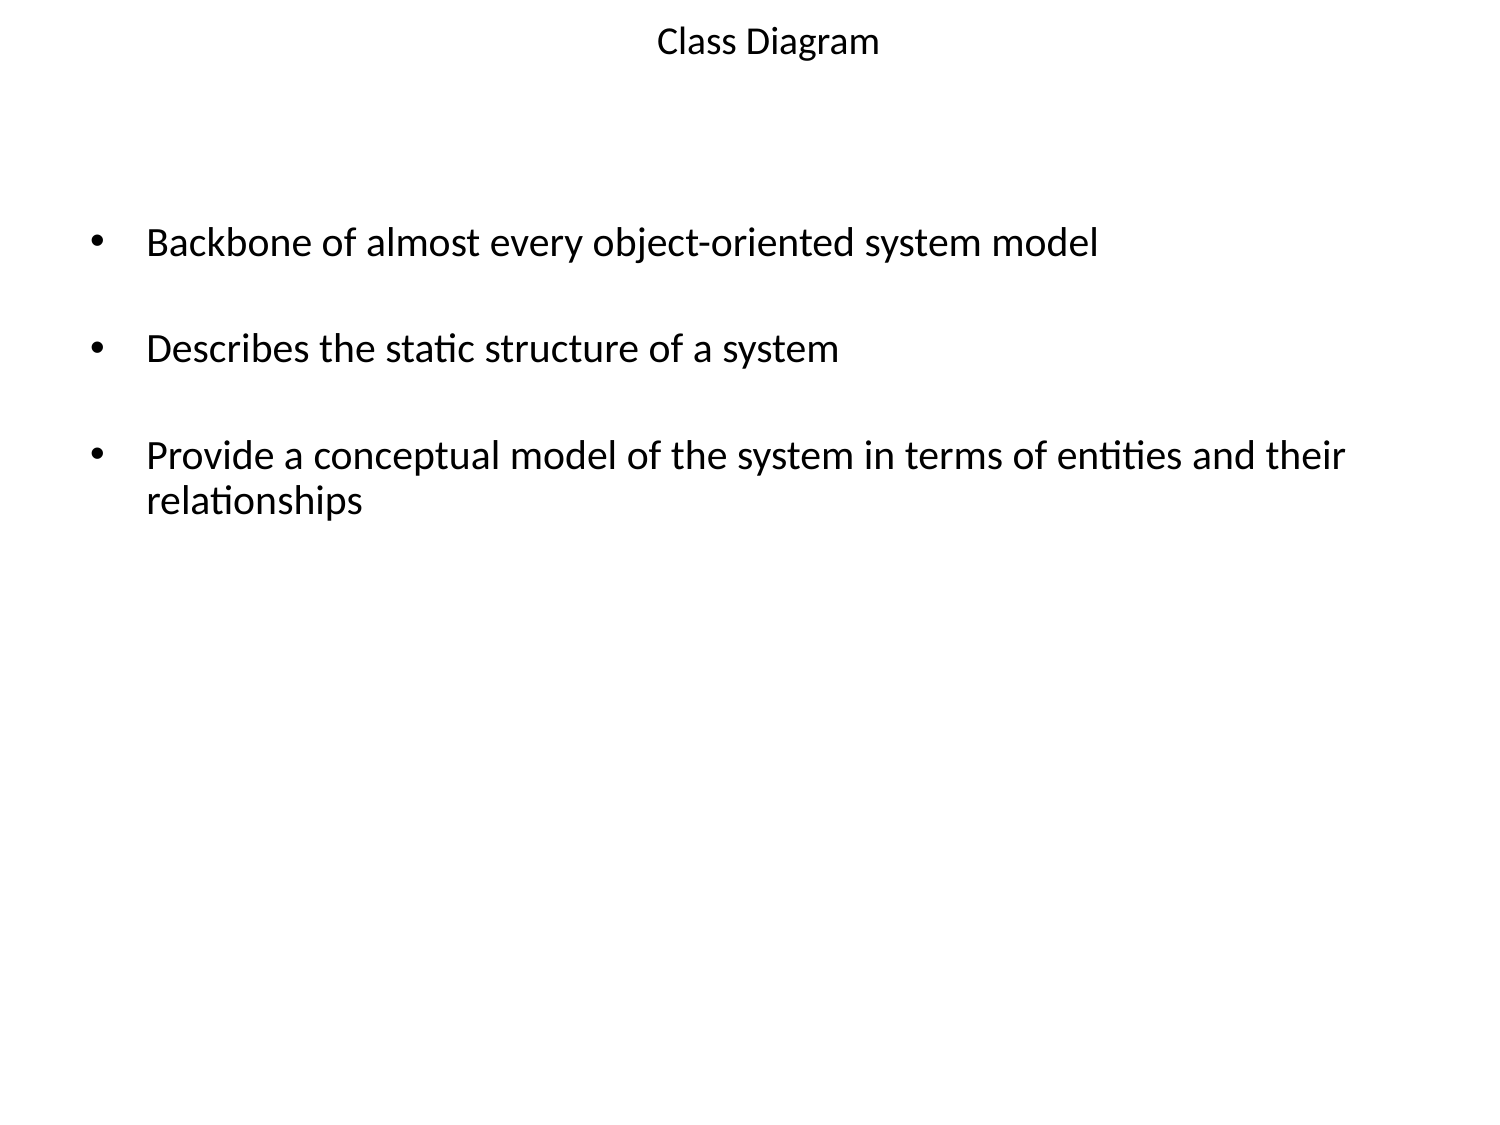

# Class Diagram
Backbone of almost every object-oriented system model

Describes the static structure of a system

Provide a conceptual model of the system in terms of entities and their relationships